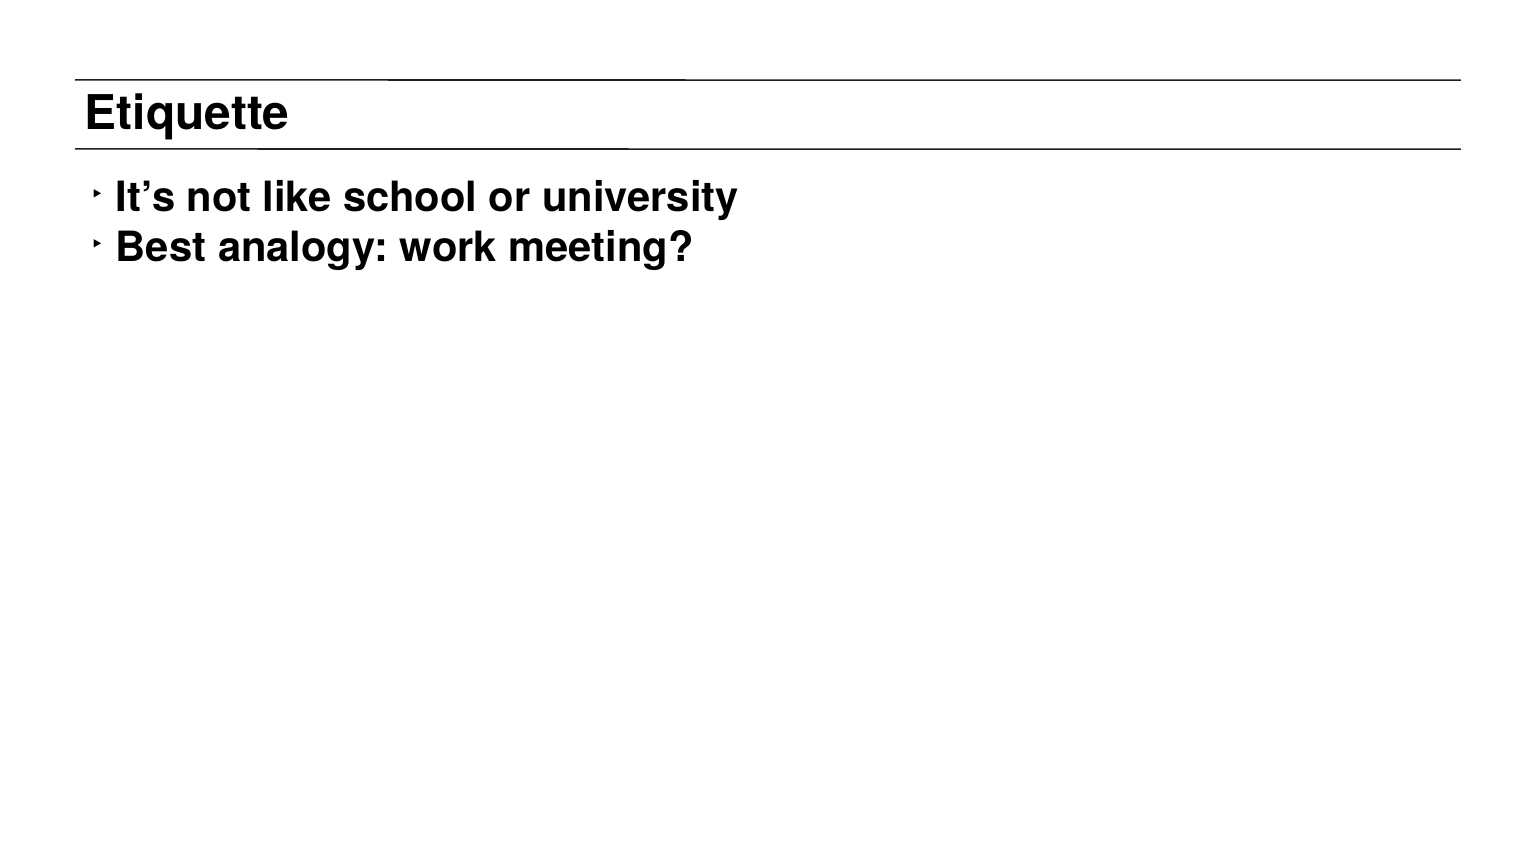

# Etiquette
It’s not like school or university
Best analogy: work meeting?